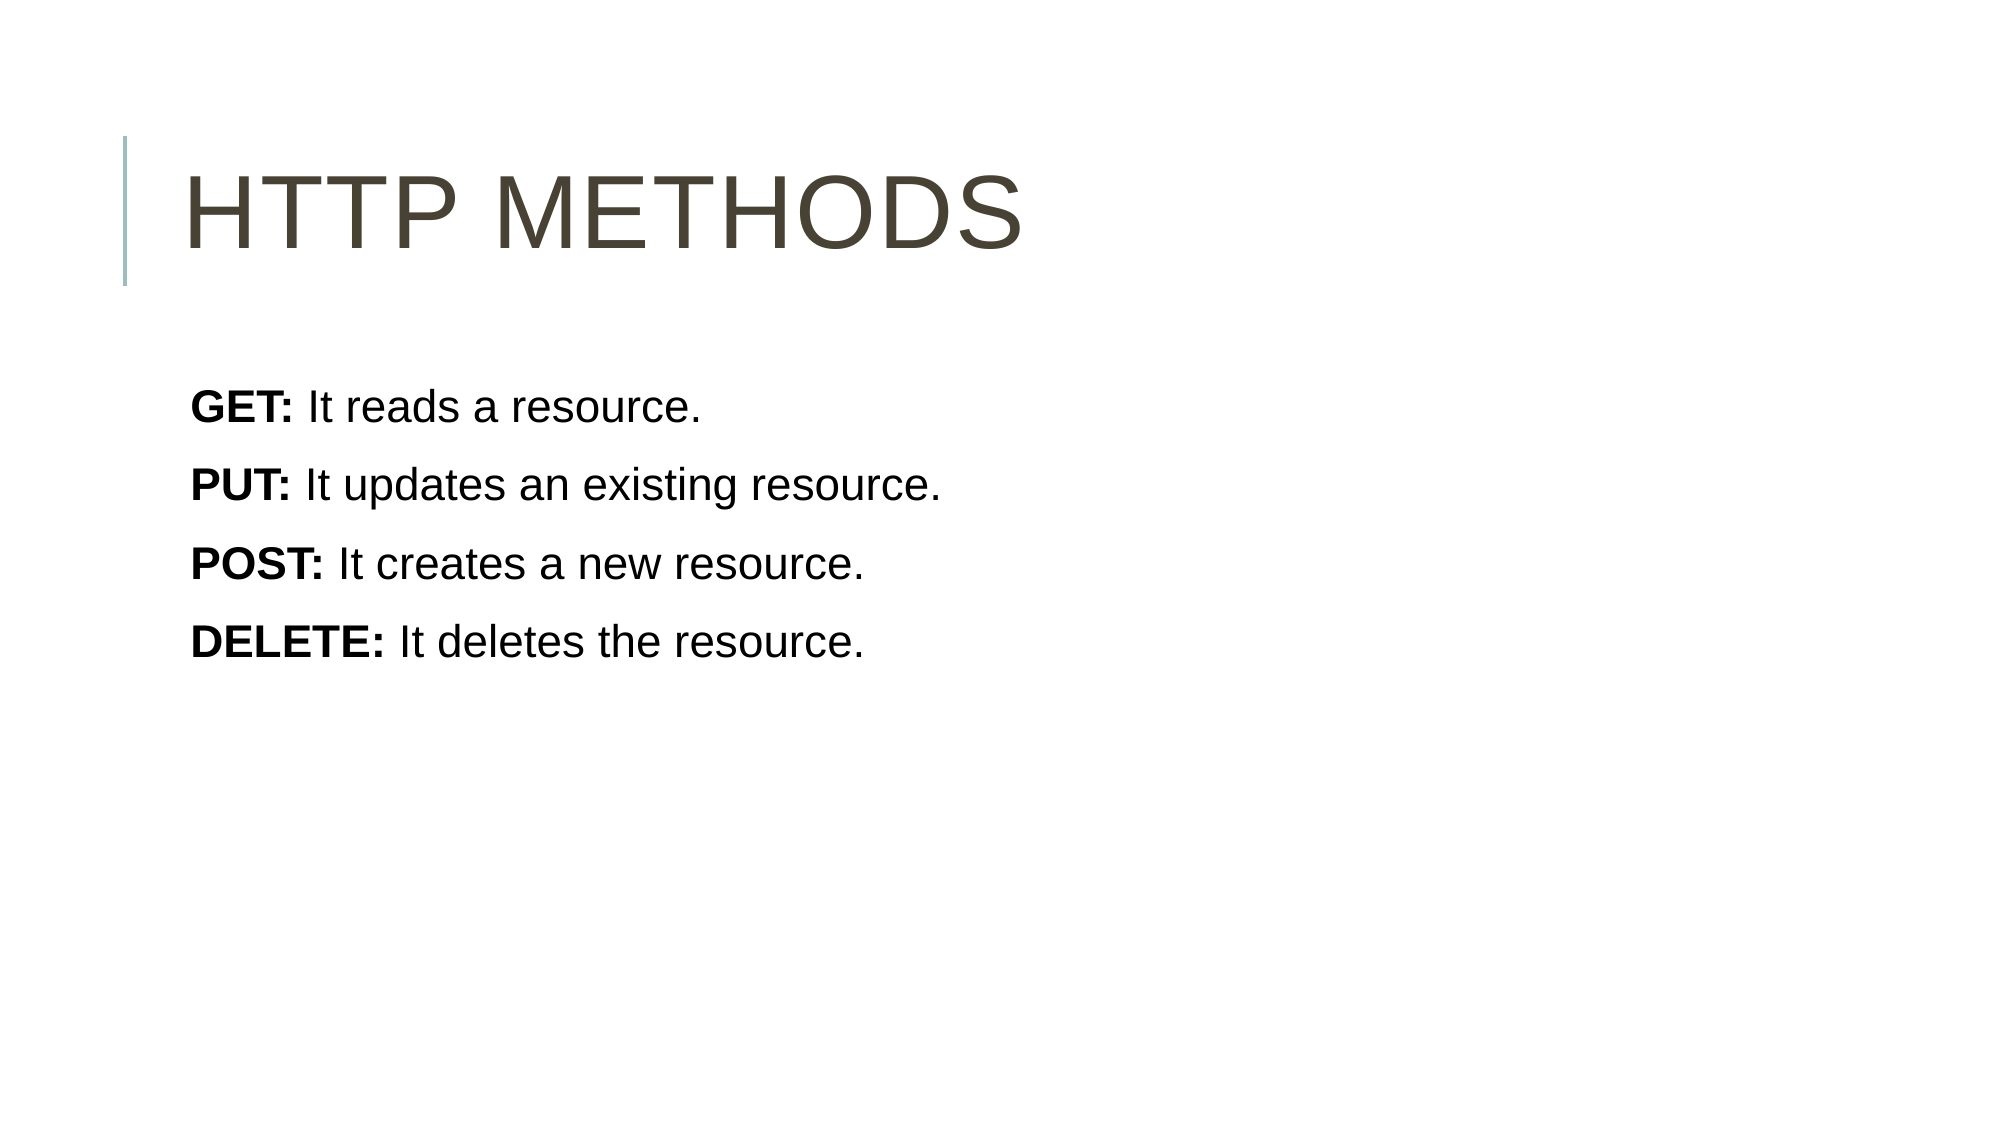

# HTTP Methods
GET: It reads a resource.
PUT: It updates an existing resource.
POST: It creates a new resource.
DELETE: It deletes the resource.